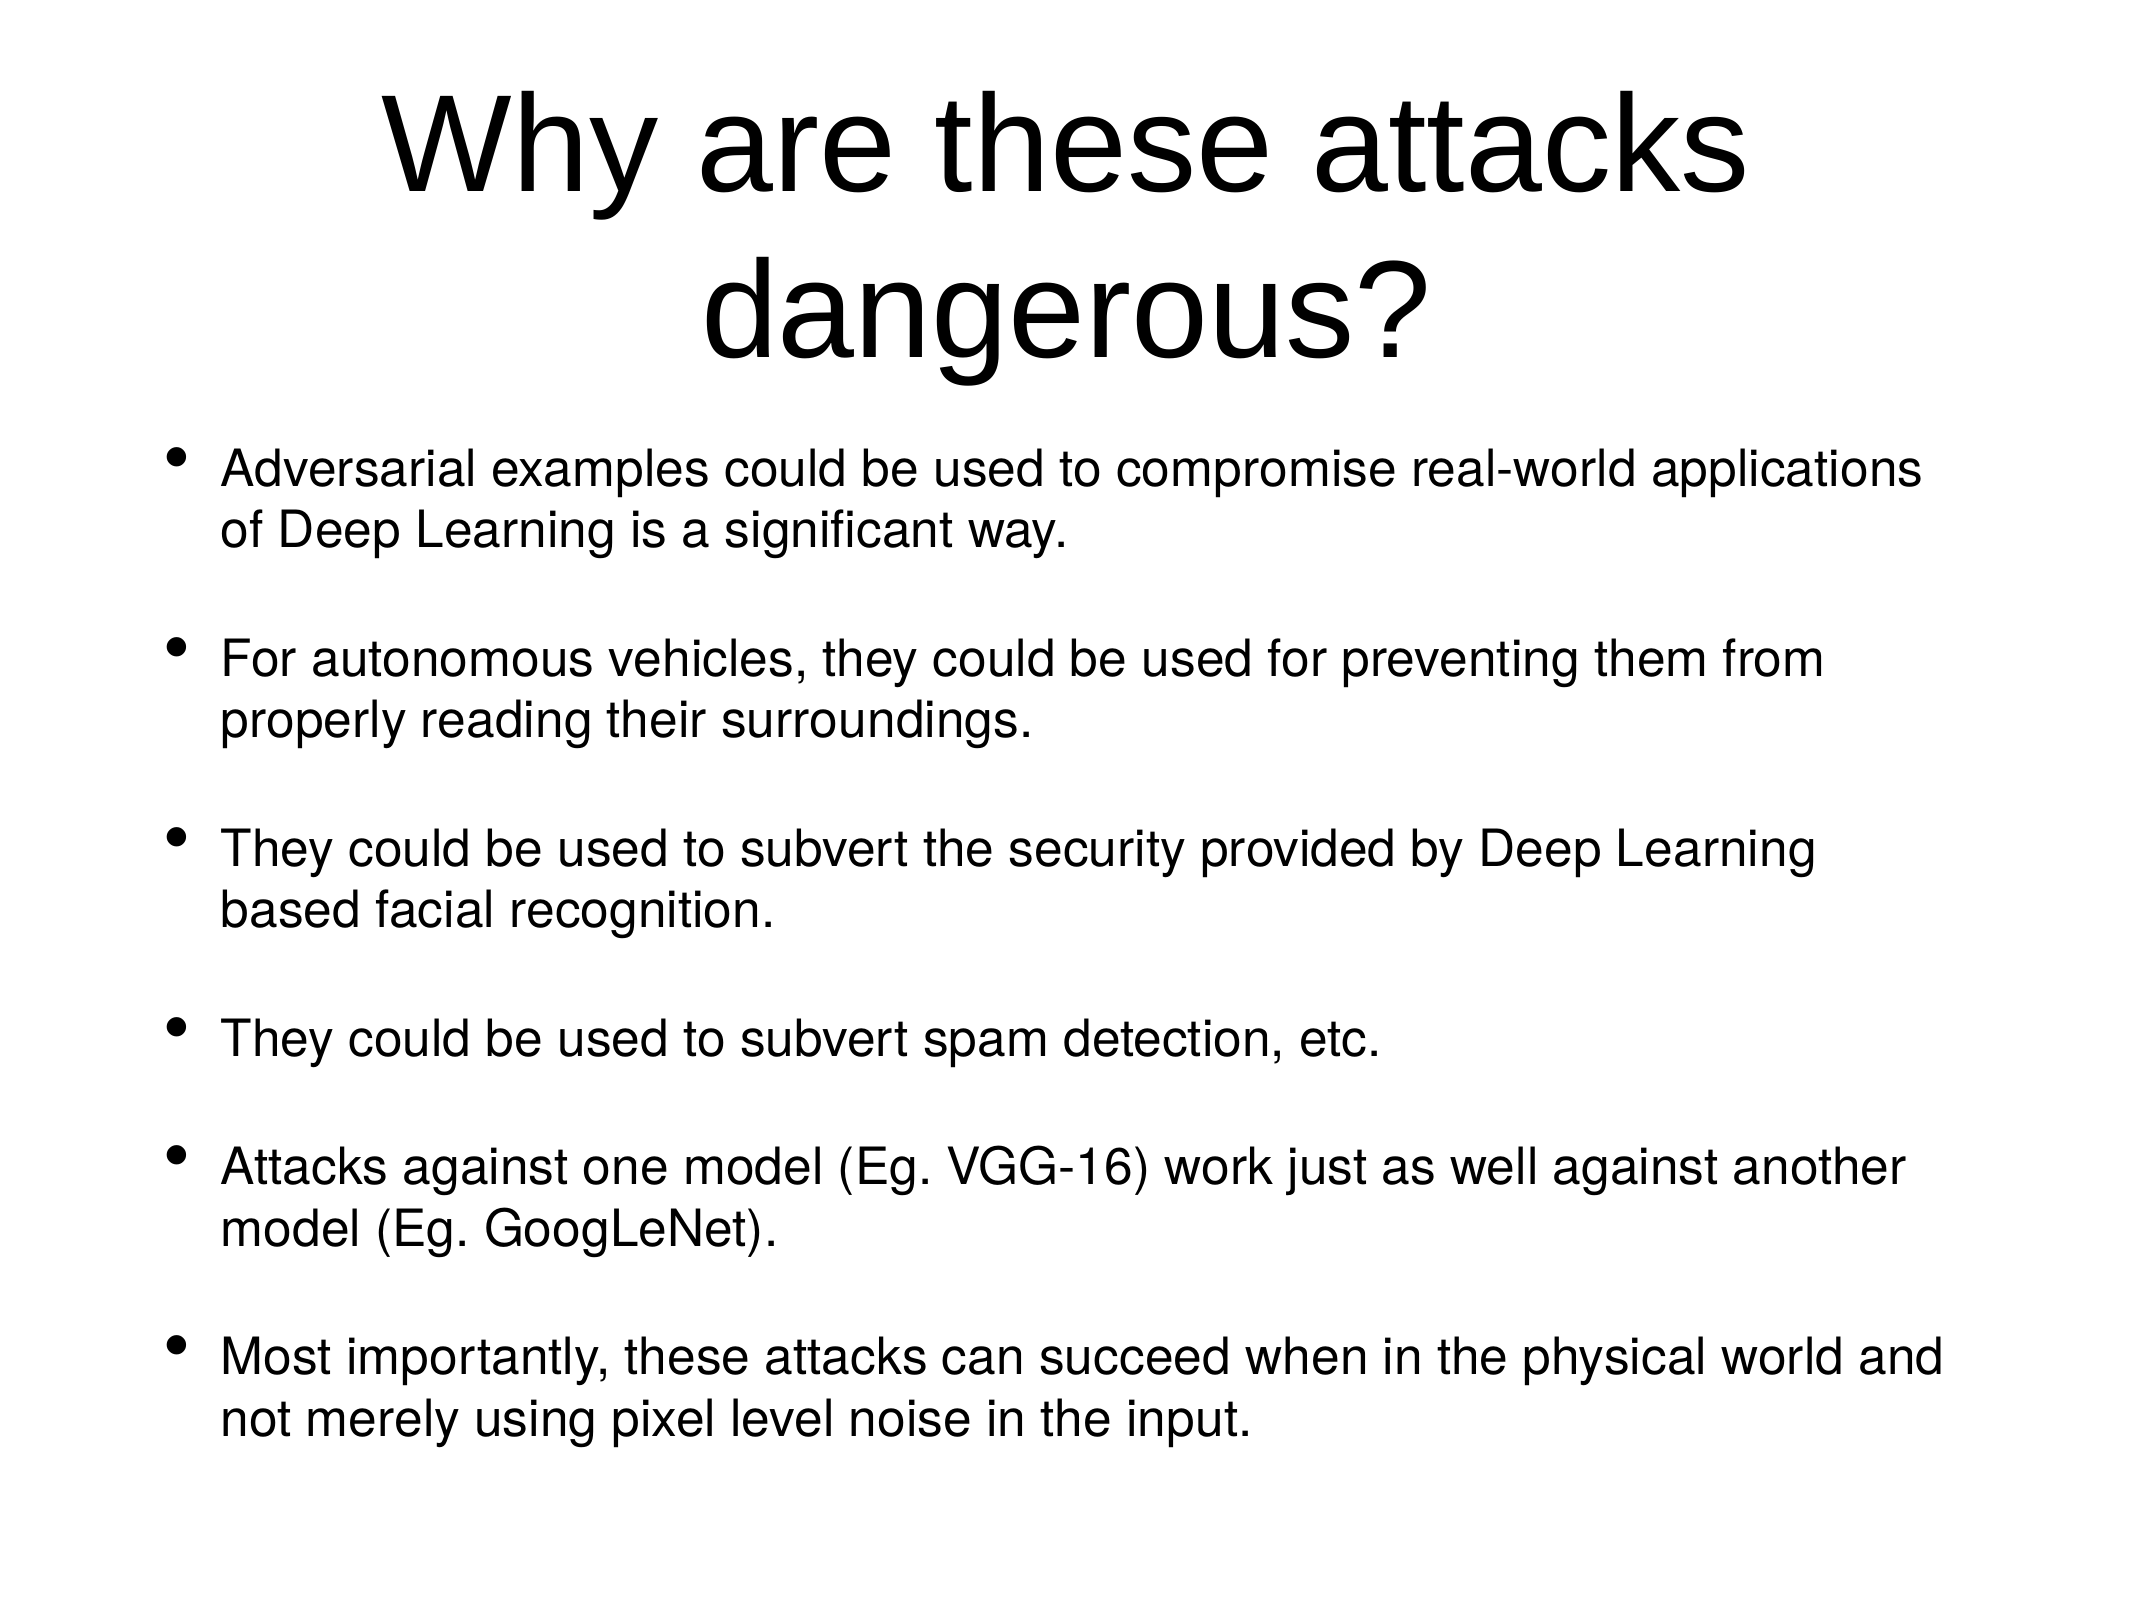

# Why are these attacks dangerous?
Adversarial examples could be used to compromise real-world applications of Deep Learning is a significant way.
For autonomous vehicles, they could be used for preventing them from properly reading their surroundings.
They could be used to subvert the security provided by Deep Learning based facial recognition.
They could be used to subvert spam detection, etc.
Attacks against one model (Eg. VGG-16) work just as well against another model (Eg. GoogLeNet).
Most importantly, these attacks can succeed when in the physical world and not merely using pixel level noise in the input.